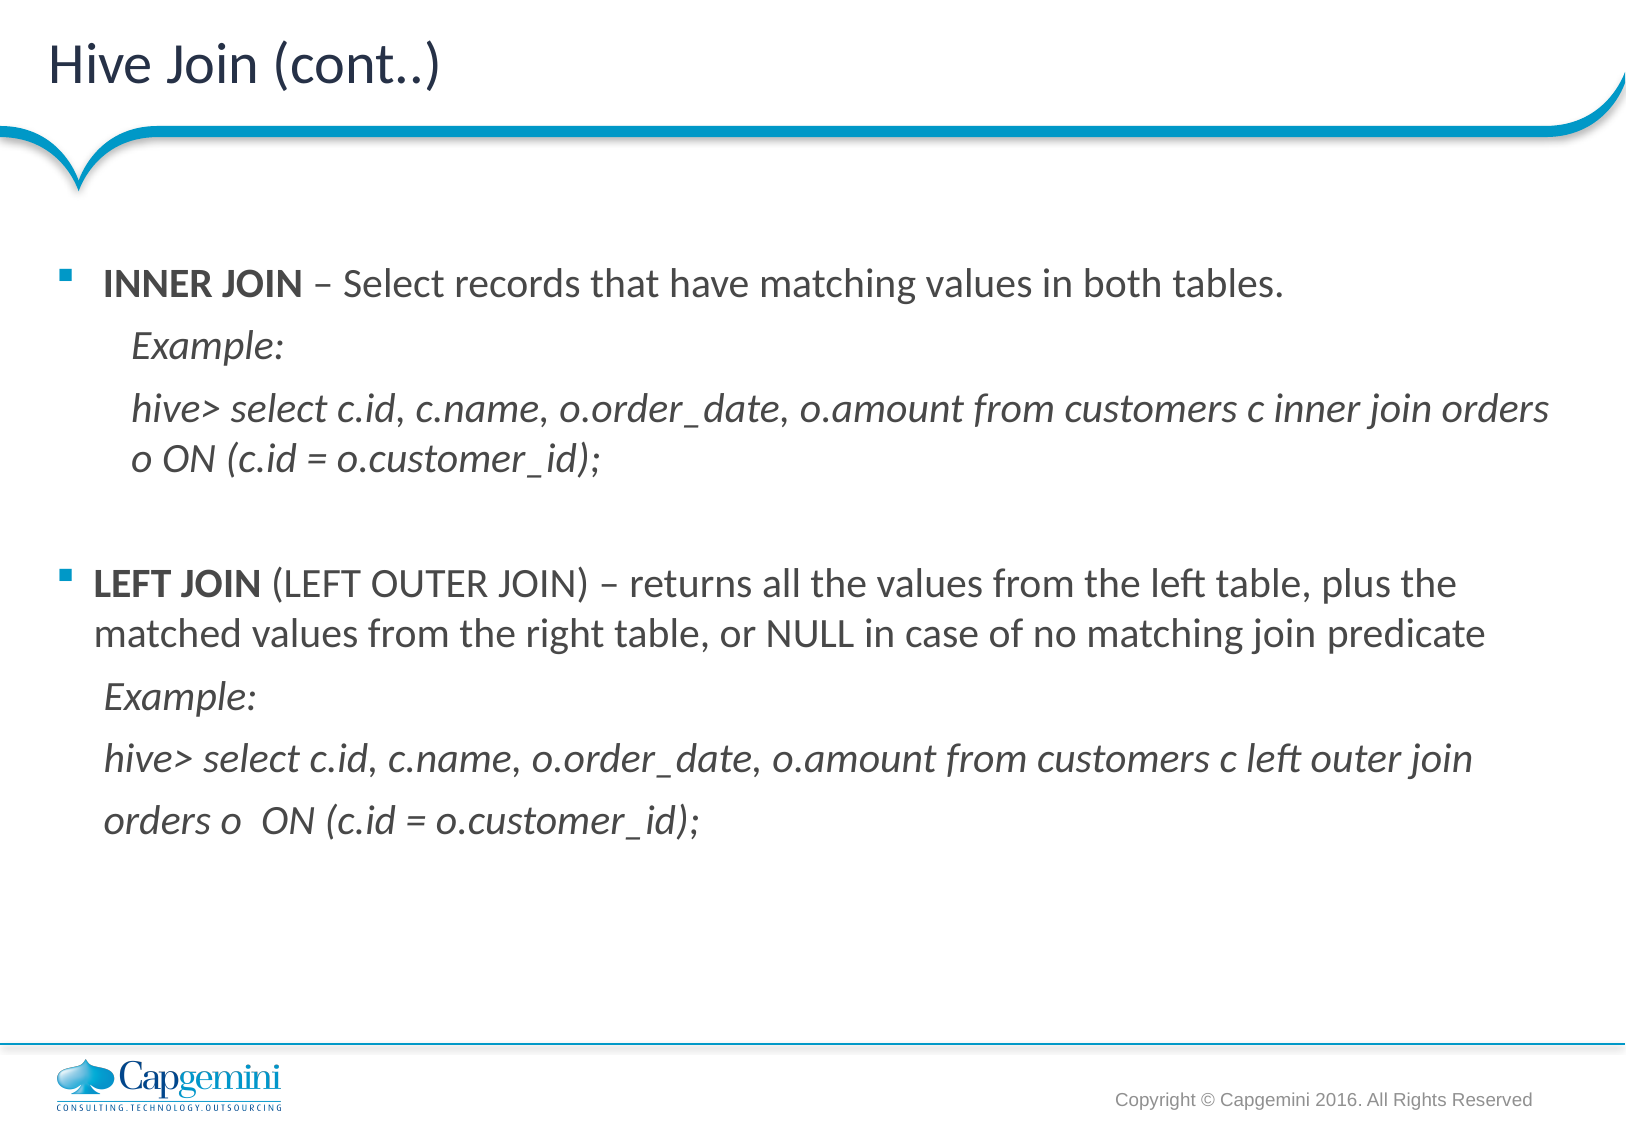

# Hive Join (cont..)

 INNER JOIN – Select records that have matching values in both tables.
Example:
hive> select c.id, c.name, o.order_date, o.amount from customers c inner join orders o ON (c.id = o.customer_id);

LEFT JOIN (LEFT OUTER JOIN) – returns all the values from the left table, plus the matched values from the right table, or NULL in case of no matching join predicate
     Example:
     hive> select c.id, c.name, o.order_date, o.amount from customers c left outer join
     orders o  ON (c.id = o.customer_id);